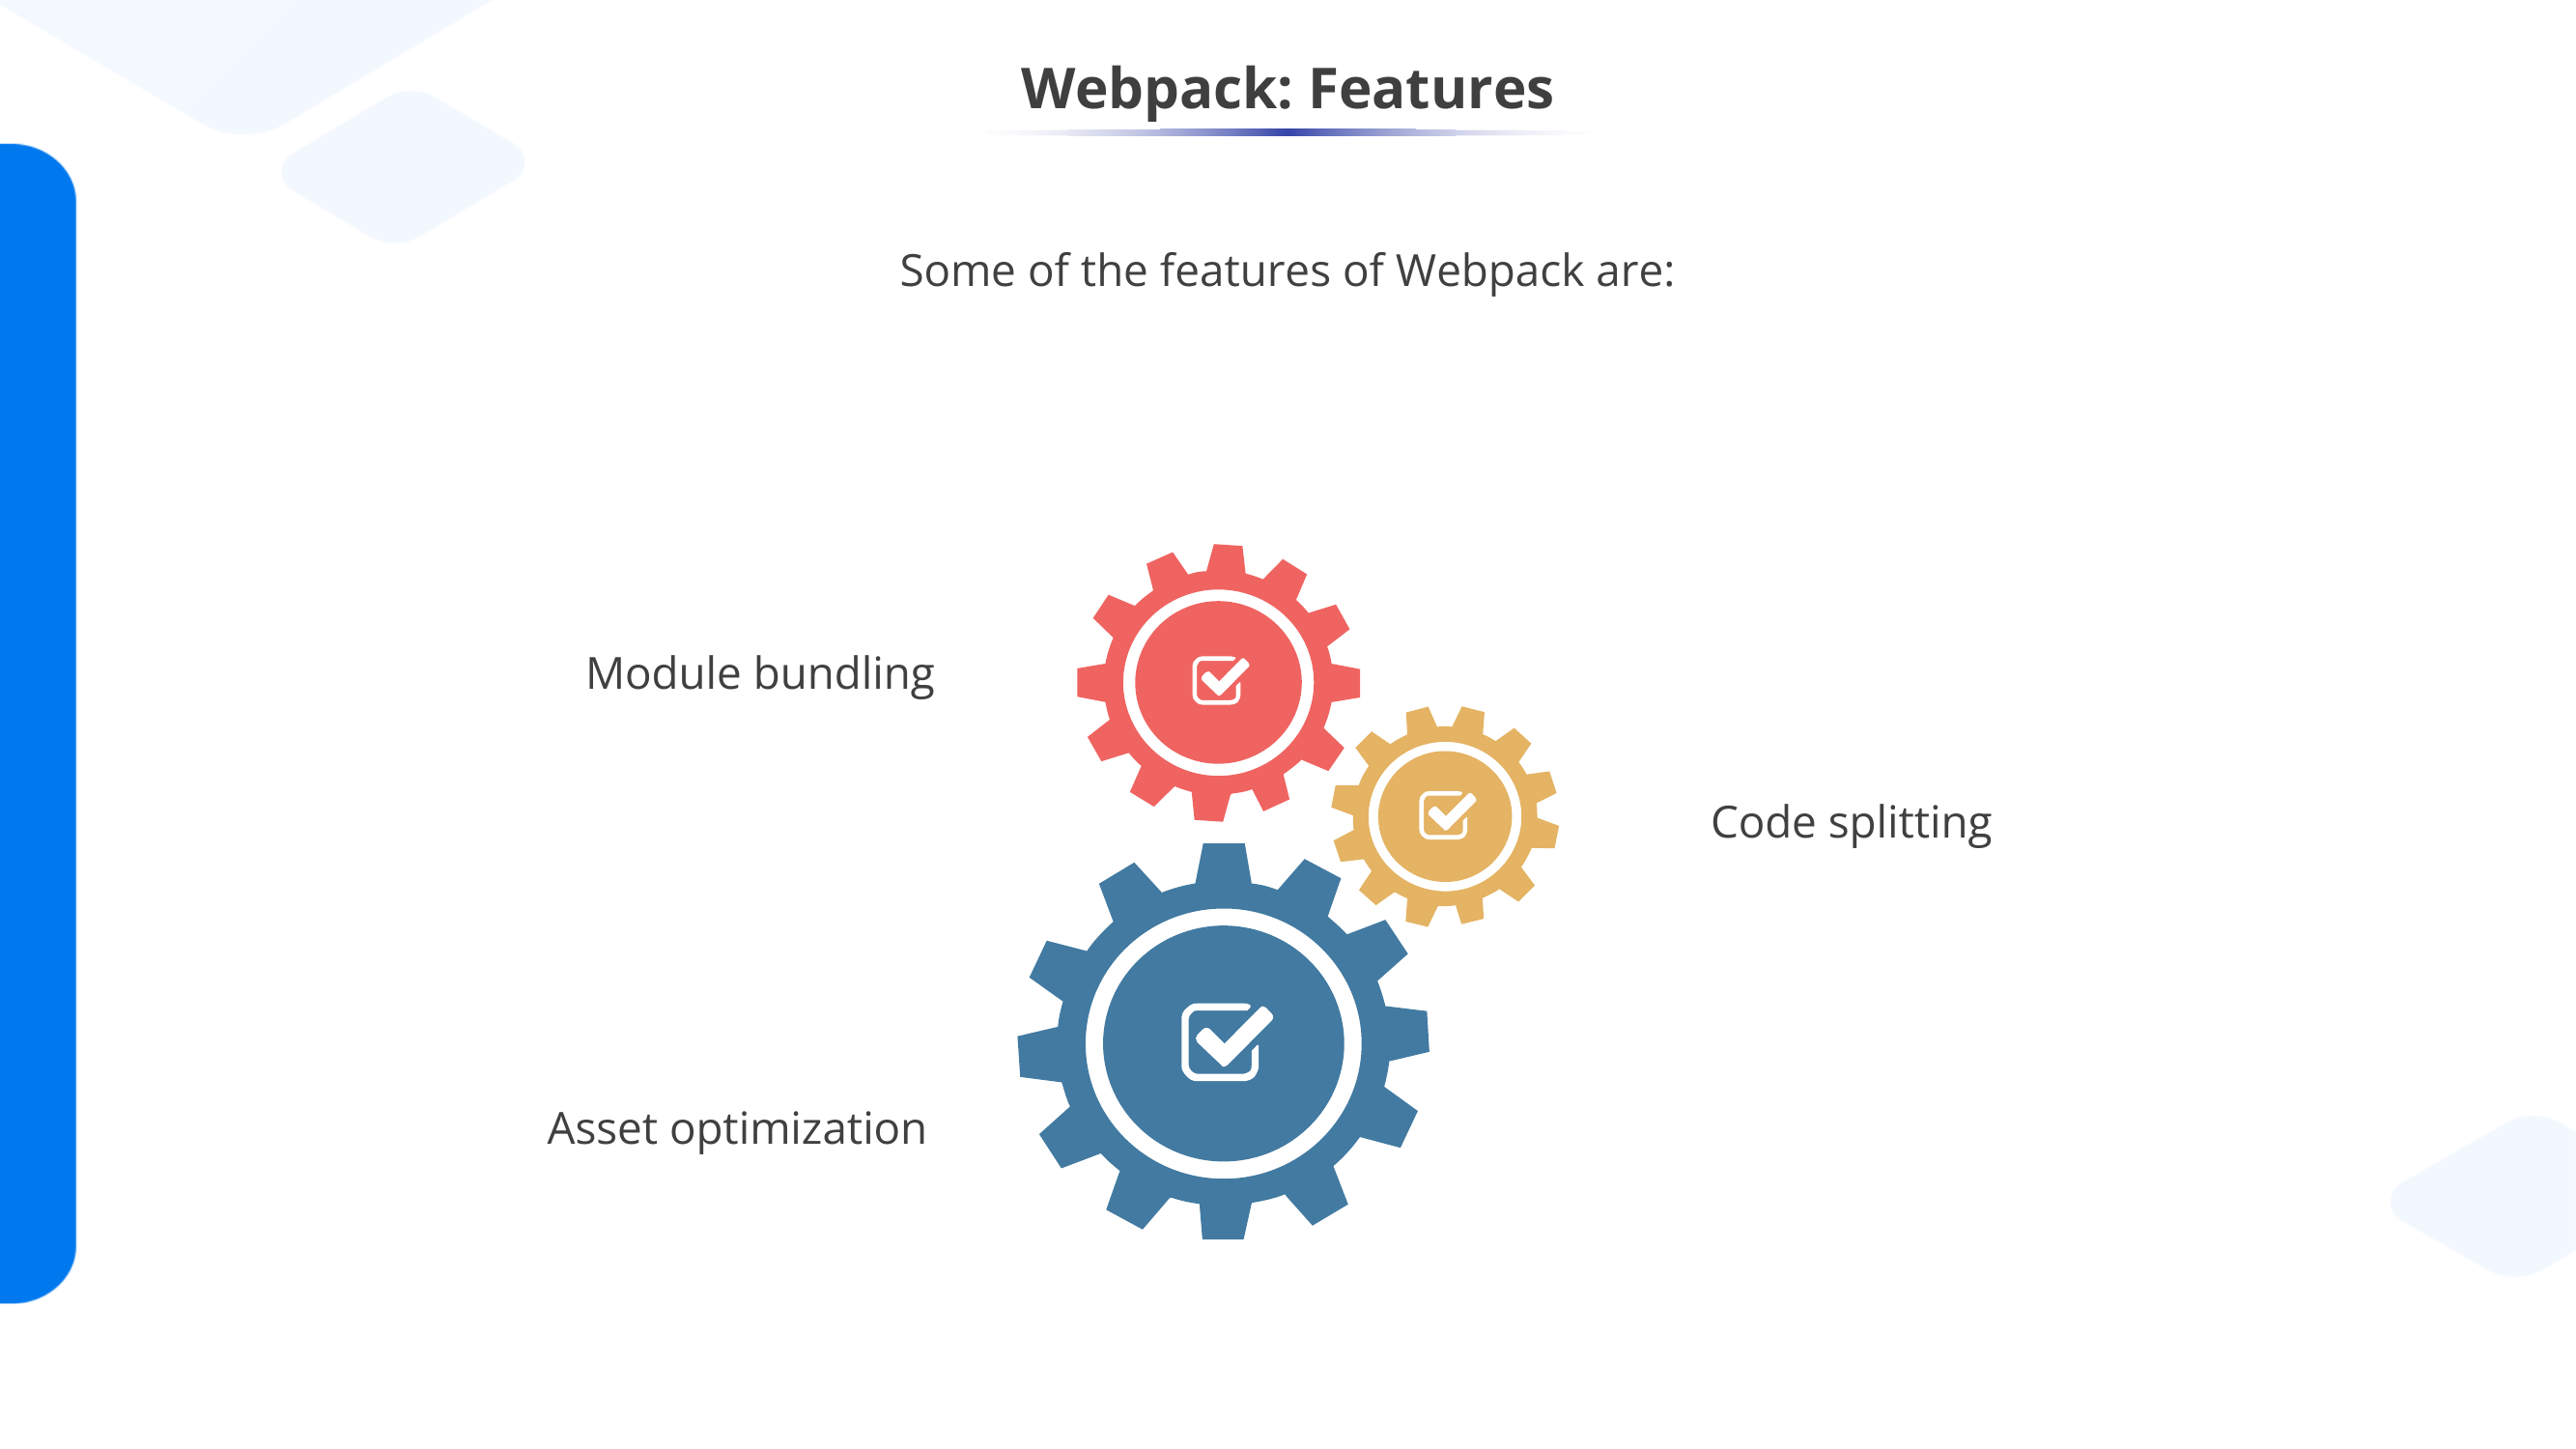

# Webpack: Features

Some of the features of Webpack are:

Module bundling

Code splitting

Asset optimization